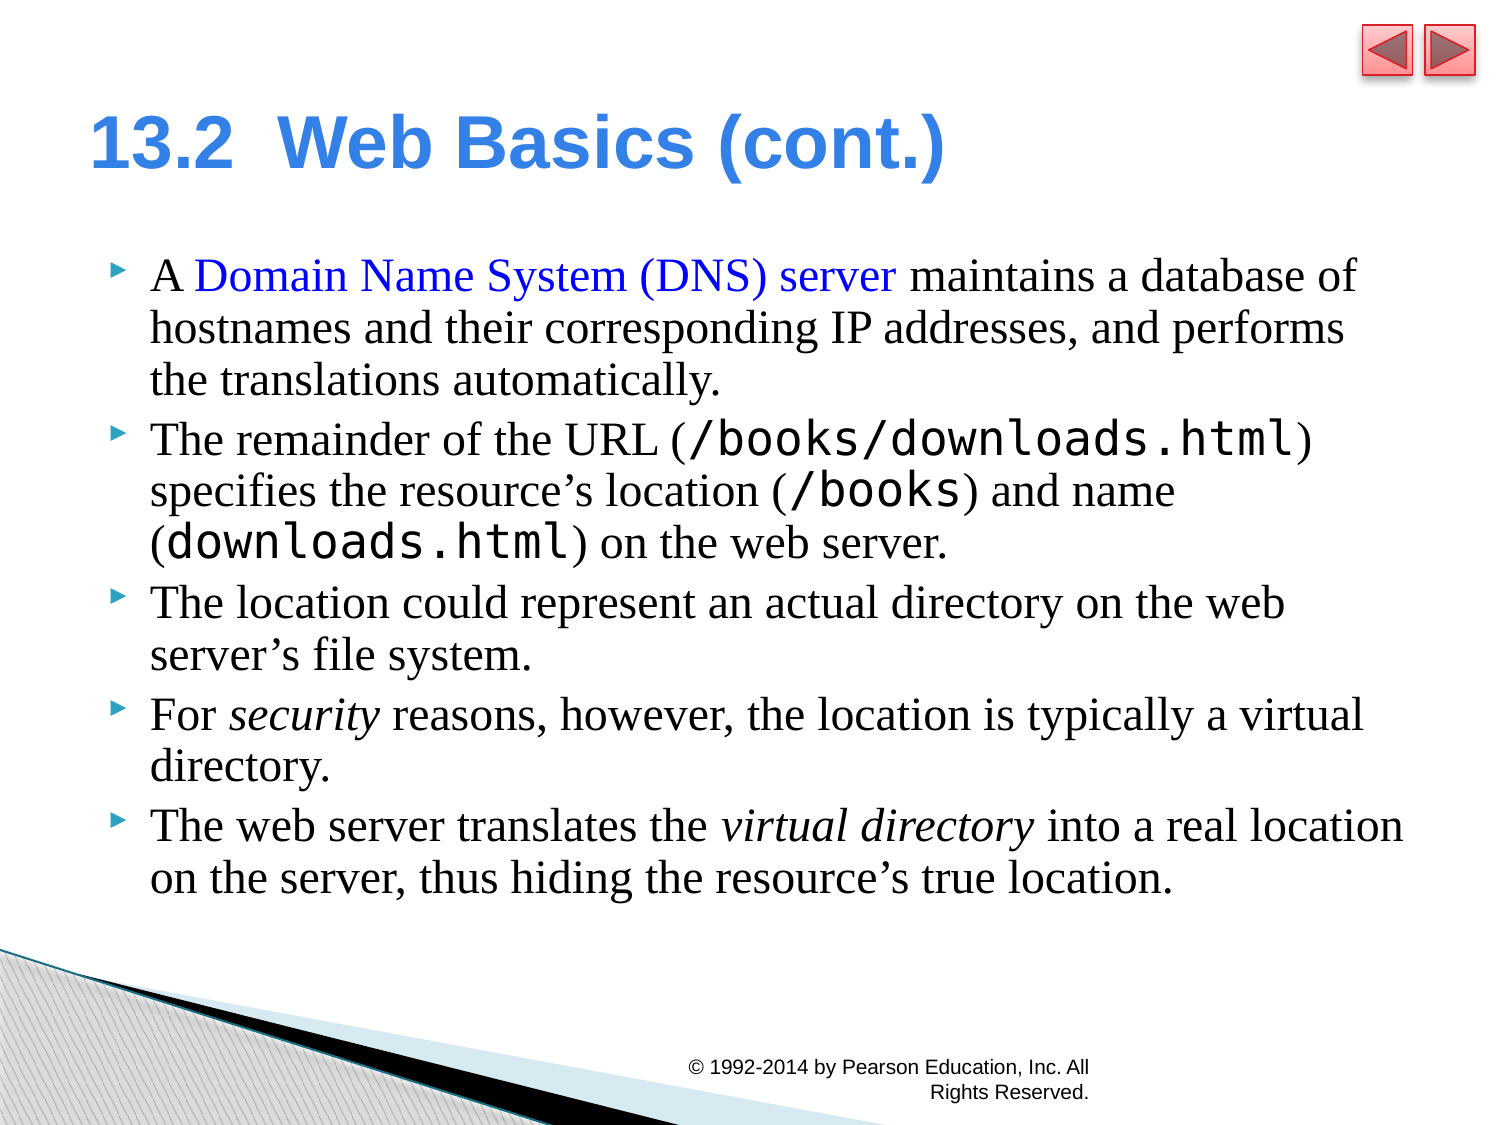

# 13.2  Web Basics (cont.)
A Domain Name System (DNS) server maintains a database of hostnames and their corresponding IP addresses, and performs the translations automatically.
The remainder of the URL (/books/downloads.html) specifies the resource’s location (/books) and name (downloads.html) on the web server.
The location could represent an actual directory on the web server’s file system.
For security reasons, however, the location is typically a virtual directory.
The web server translates the virtual directory into a real location on the server, thus hiding the resource’s true location.
© 1992-2014 by Pearson Education, Inc. All Rights Reserved.